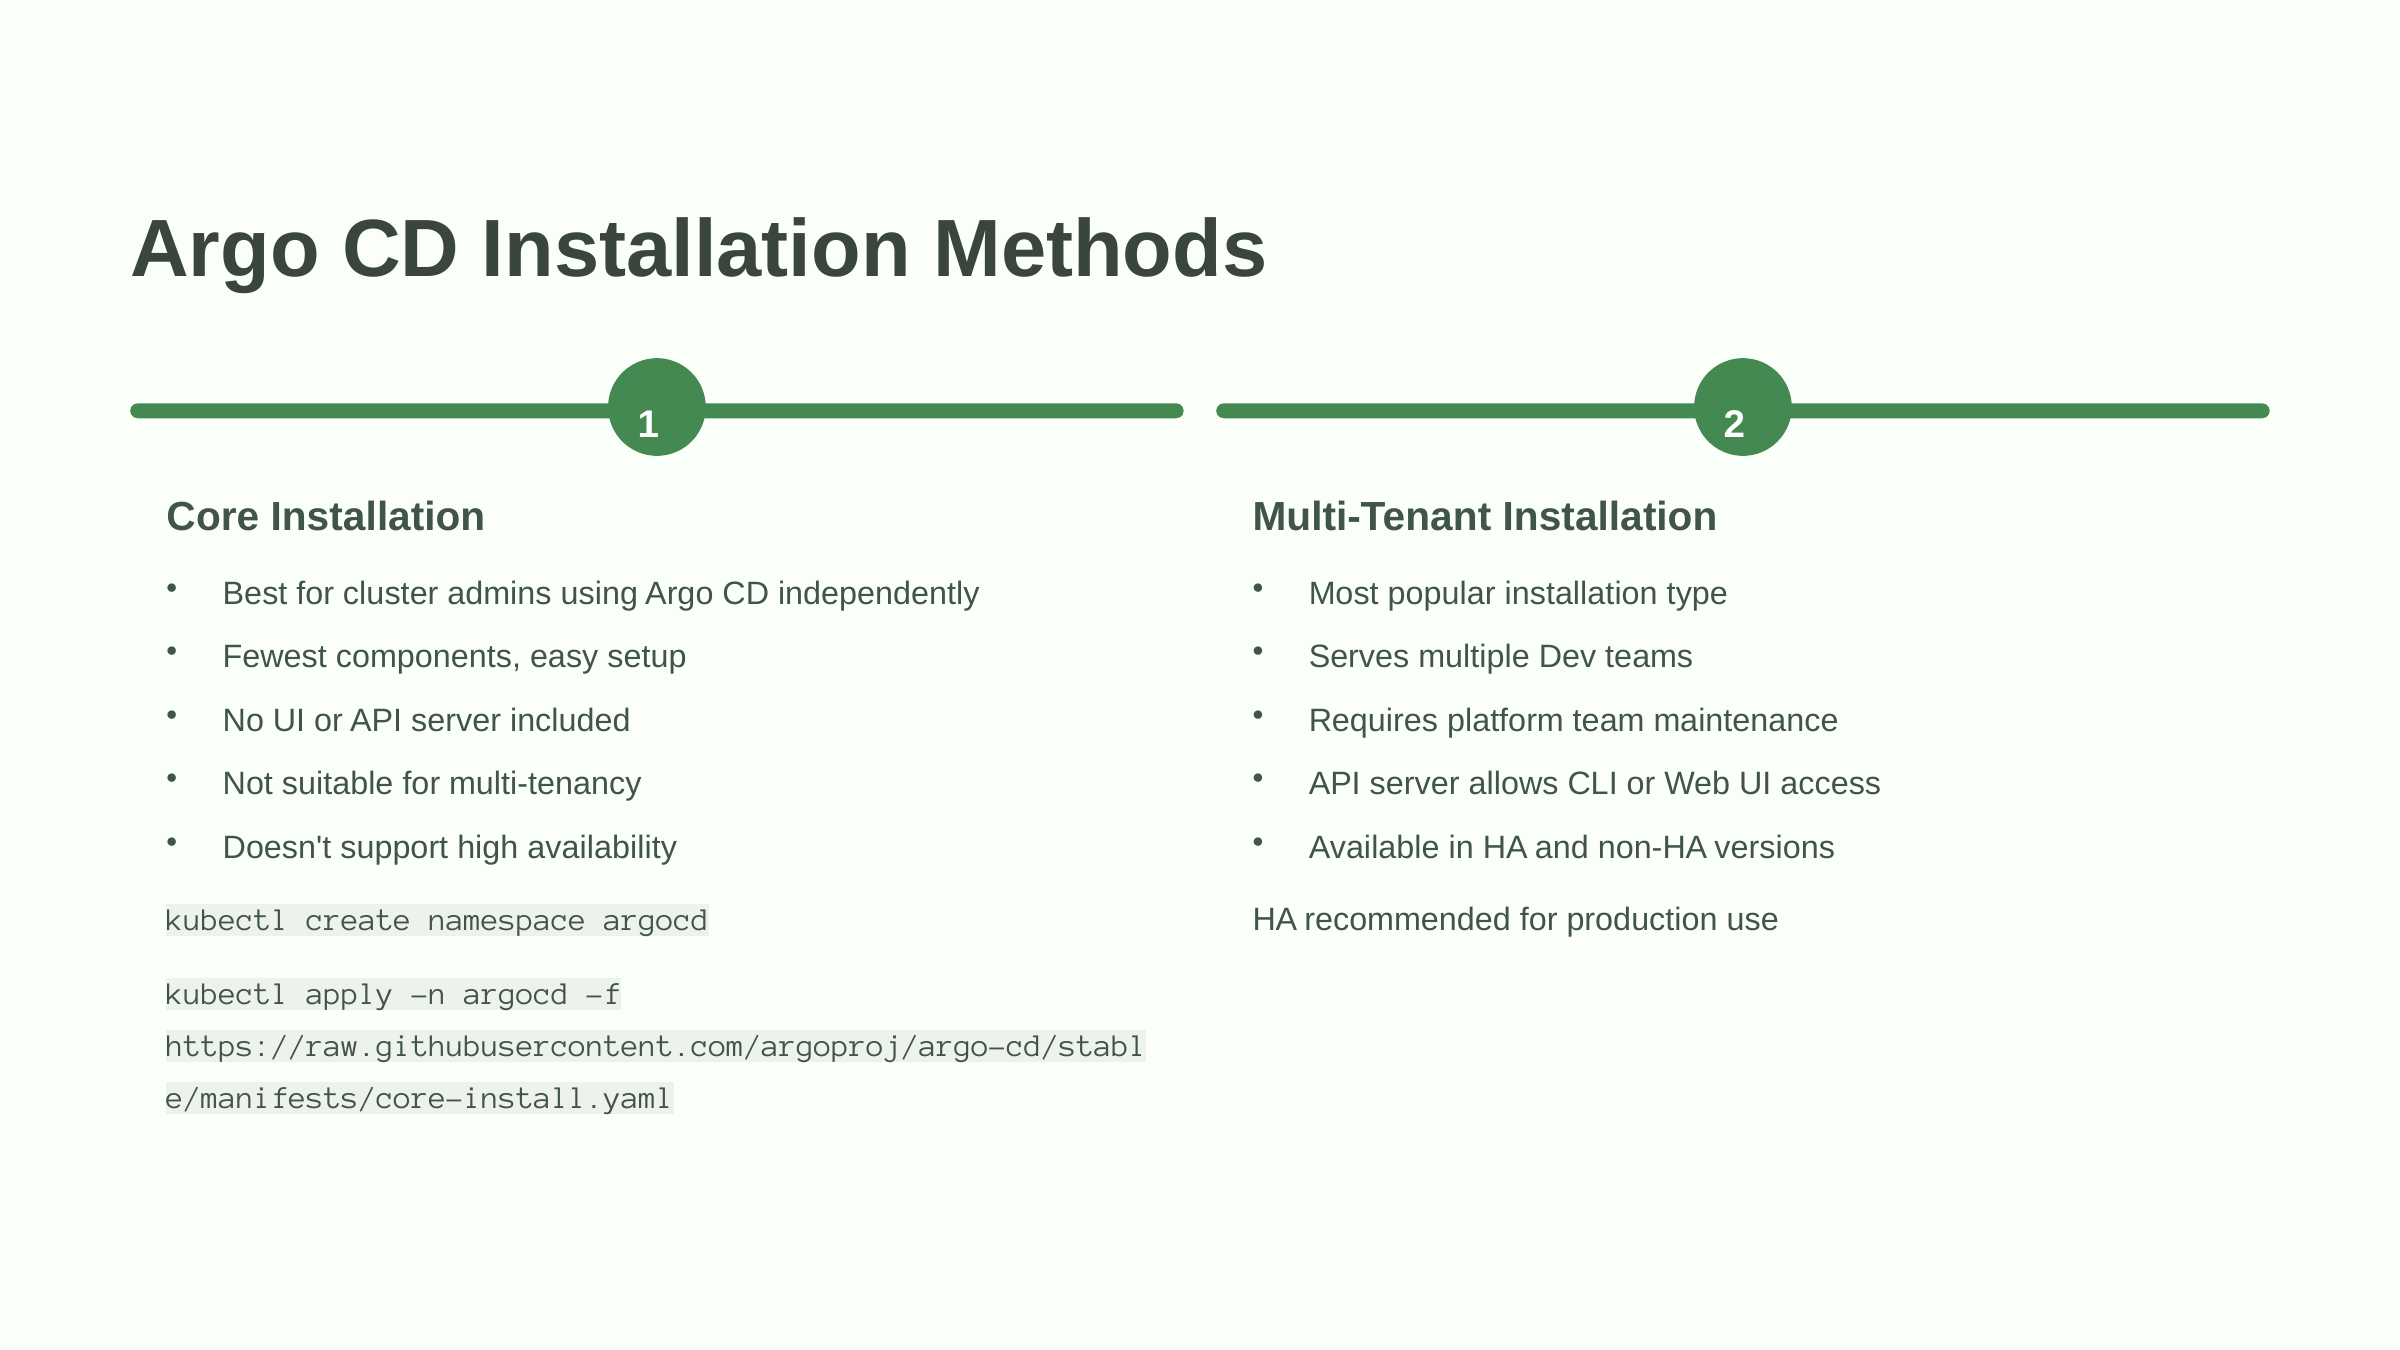

Argo CD Installation Methods

1
2

Core Installation
Multi-Tenant Installation
Best for cluster admins using Argo CD independently
Most popular installation type
Fewest components, easy setup
Serves multiple Dev teams
No UI or API server included
Requires platform team maintenance
Not suitable for multi-tenancy
API server allows CLI or Web UI access
Doesn't support high availability
Available in HA and non-HA versions
kubectl create namespace argocd
HA recommended for production use
kubectl apply -n argocd -f https://raw.githubusercontent.com/argoproj/argo-cd/stable/manifests/core-install.yaml